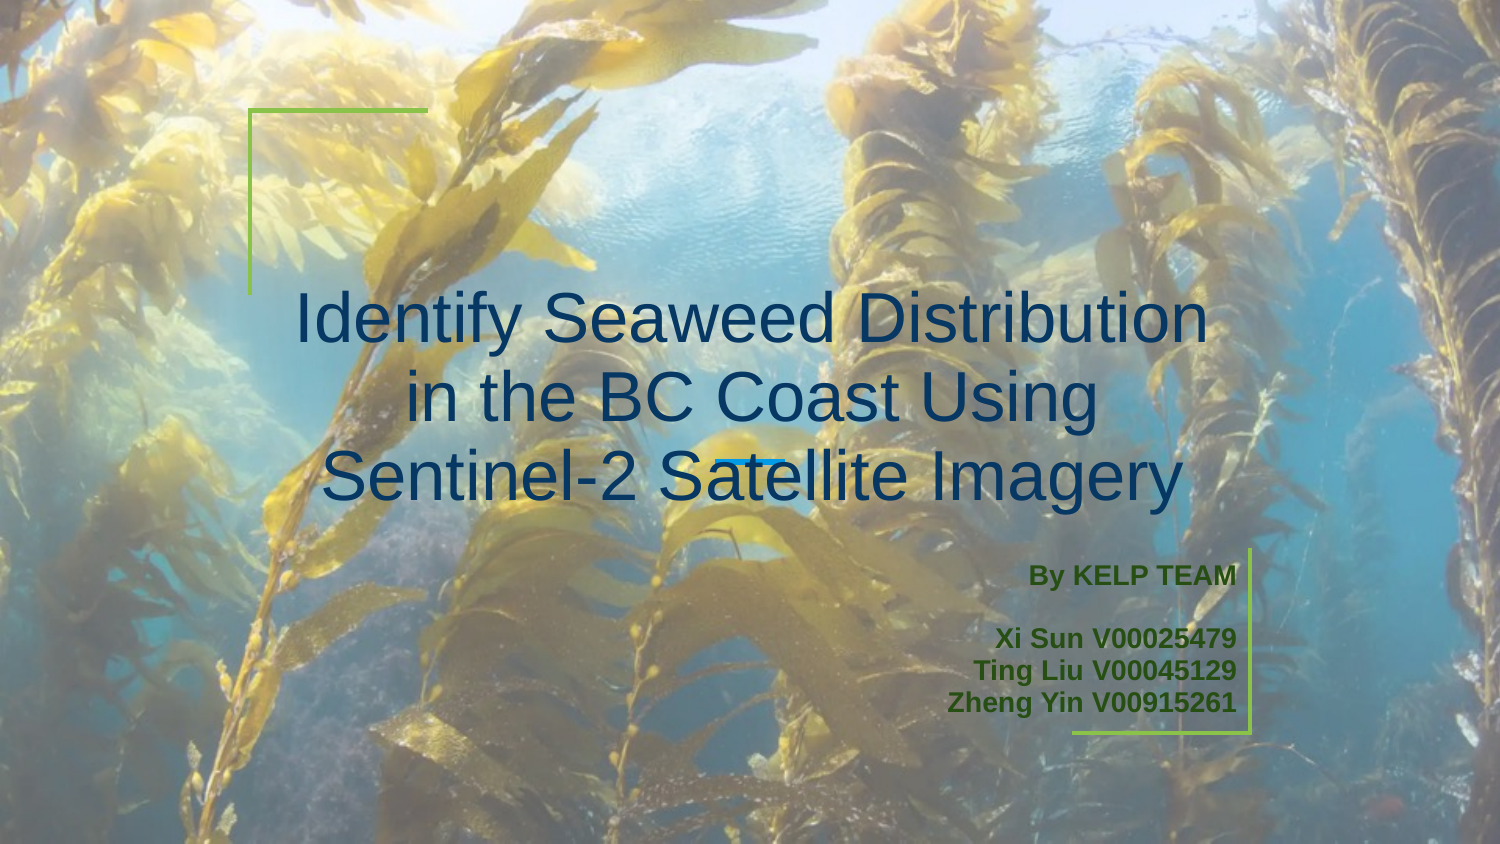

# Identify Seaweed Distribution in the BC Coast Using Sentinel-2 Satellite Imagery
By KELP TEAM

Xi Sun V00025479
Ting Liu V00045129
Zheng Yin V00915261